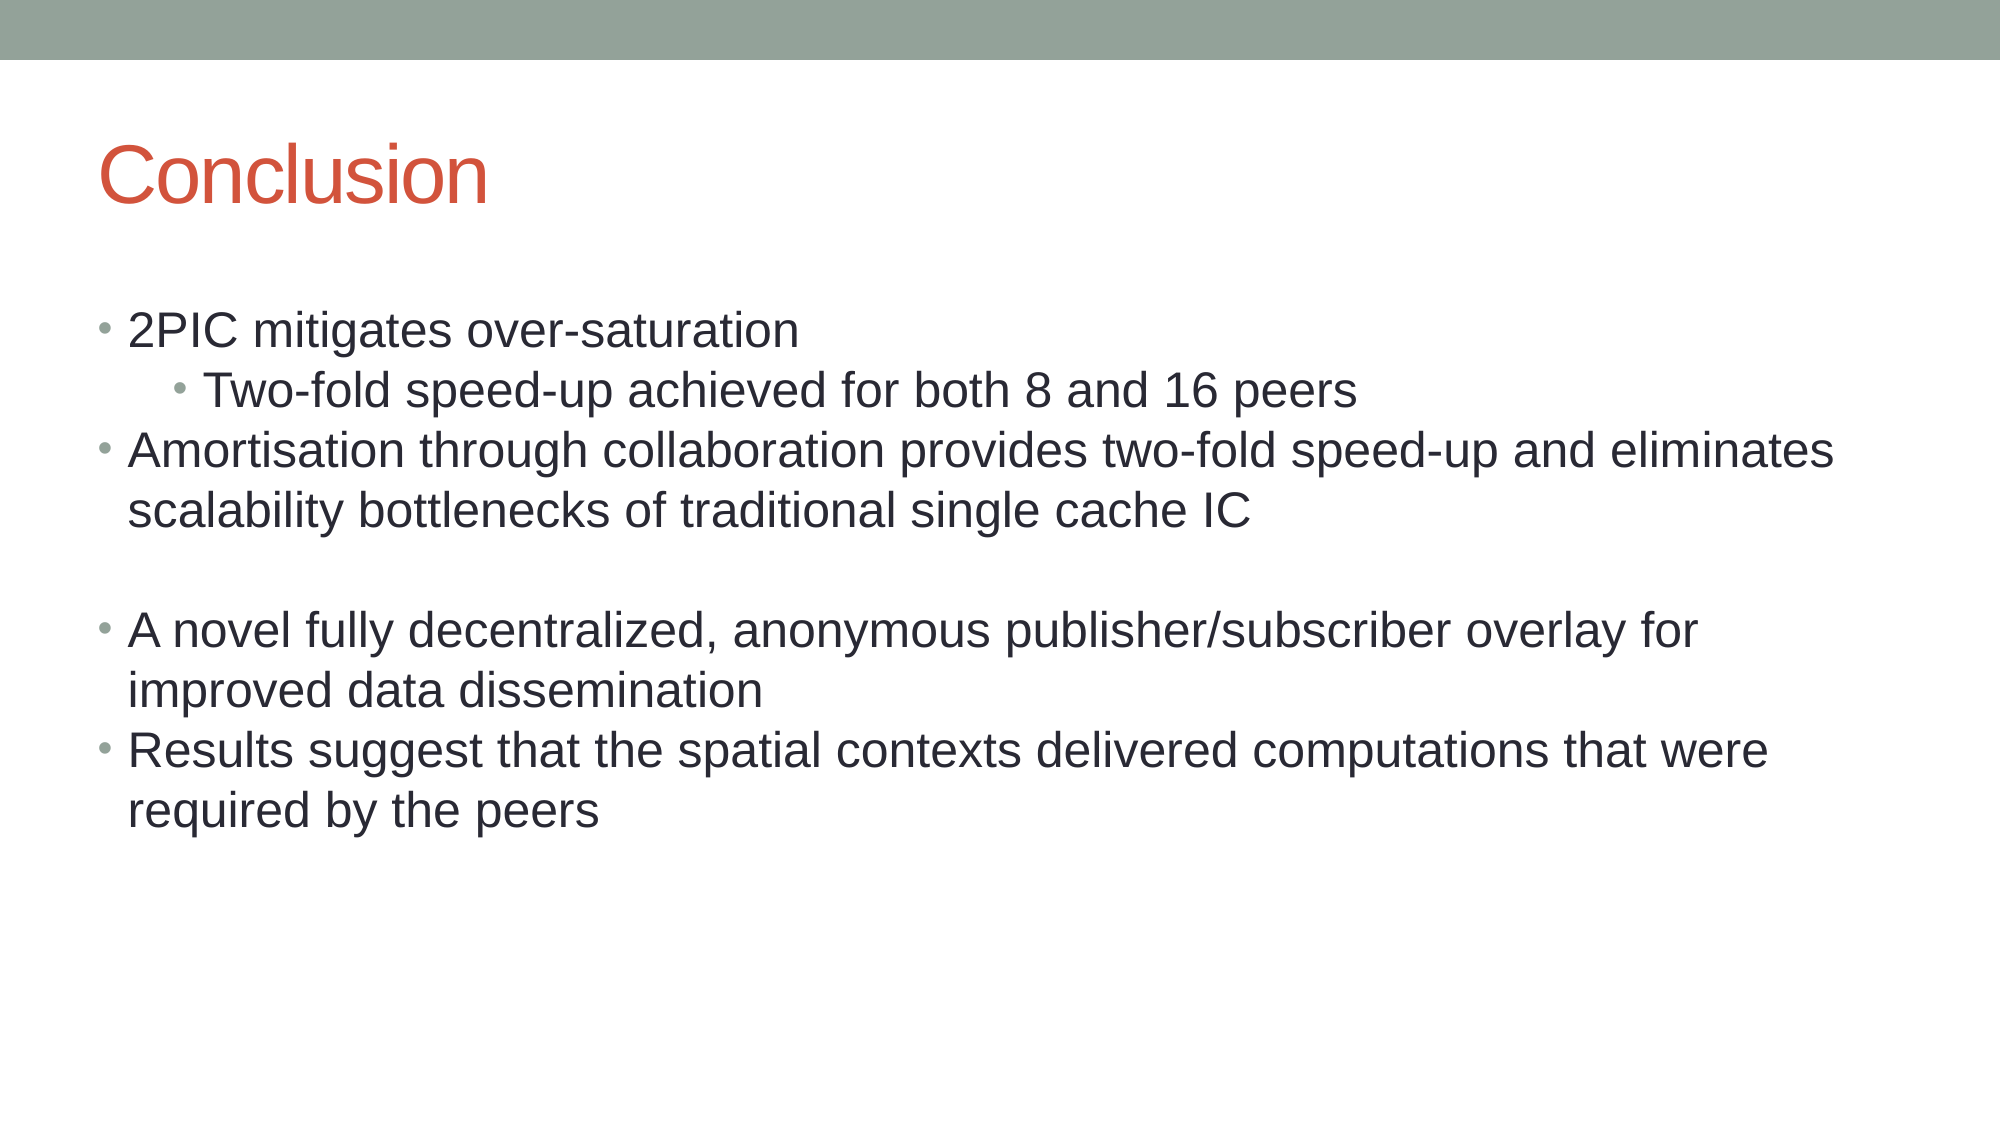

Conclusion
2PIC mitigates over-saturation
Two-fold speed-up achieved for both 8 and 16 peers
Amortisation through collaboration provides two-fold speed-up and eliminates scalability bottlenecks of traditional single cache IC

A novel fully decentralized, anonymous publisher/subscriber overlay for improved data dissemination
Results suggest that the spatial contexts delivered computations that were required by the peers